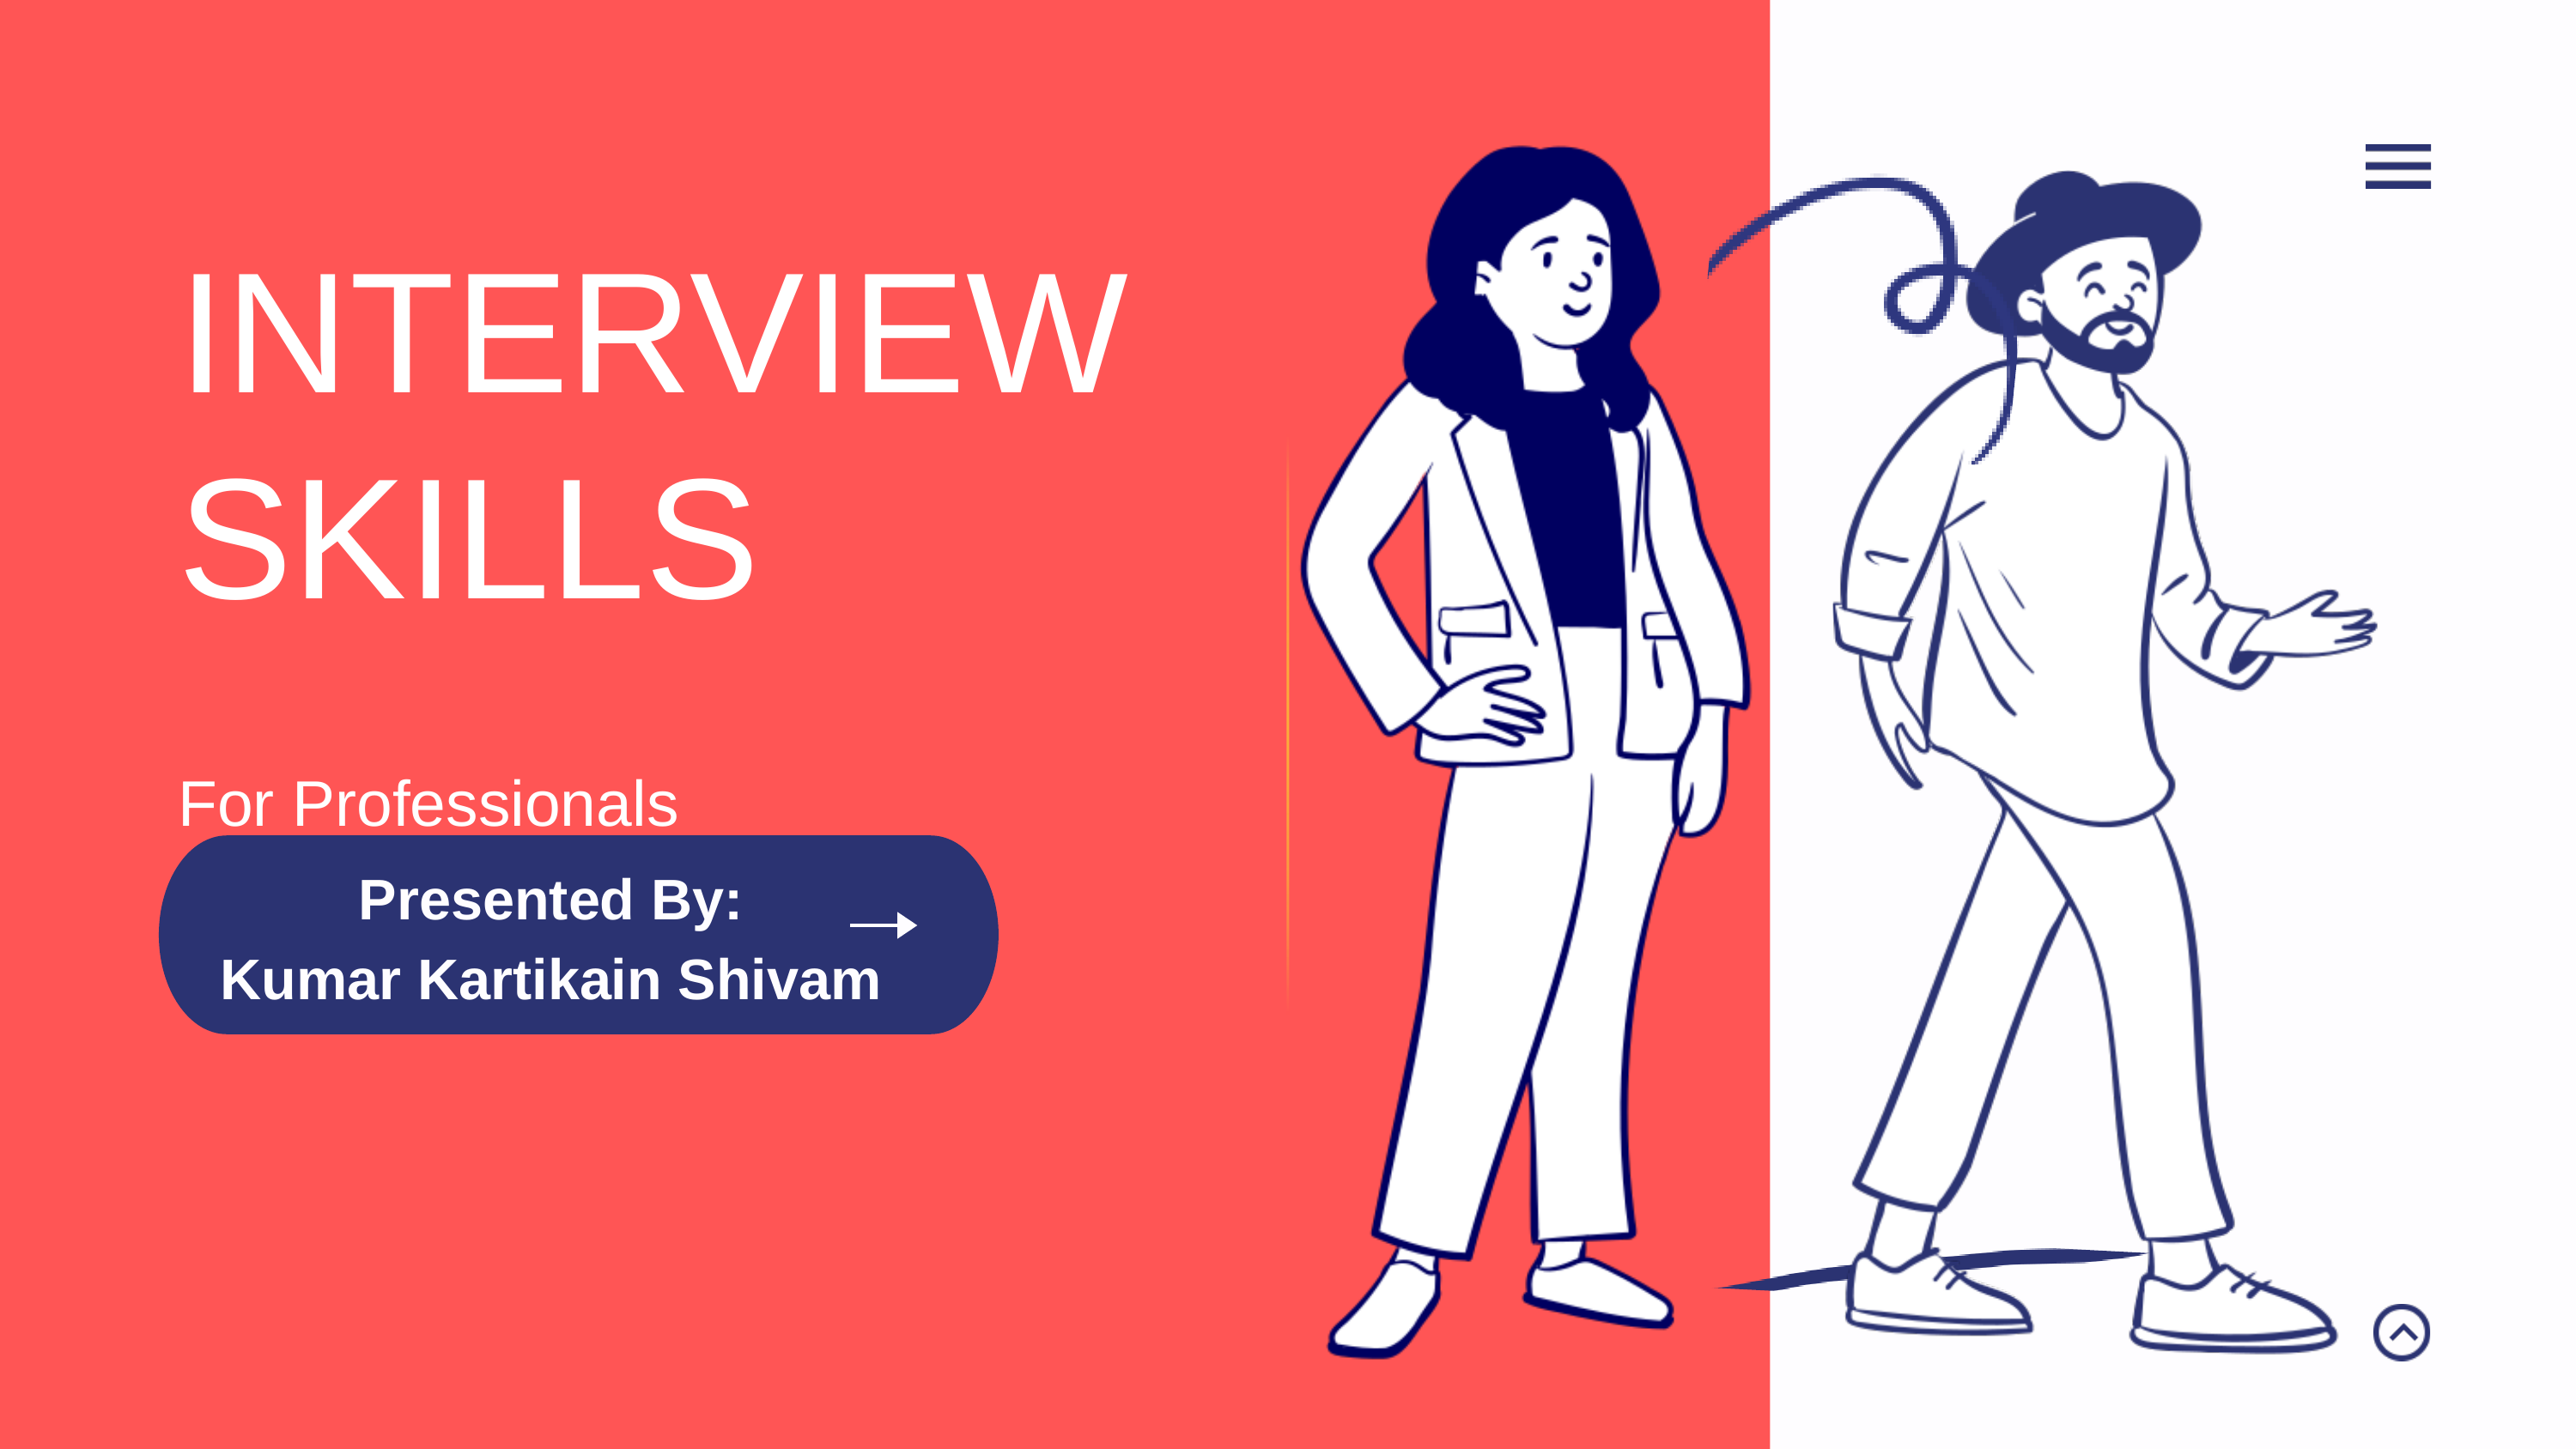

INTERVIEW SKILLS
For Professionals

Presented By:
Kumar Kartikain Shivam